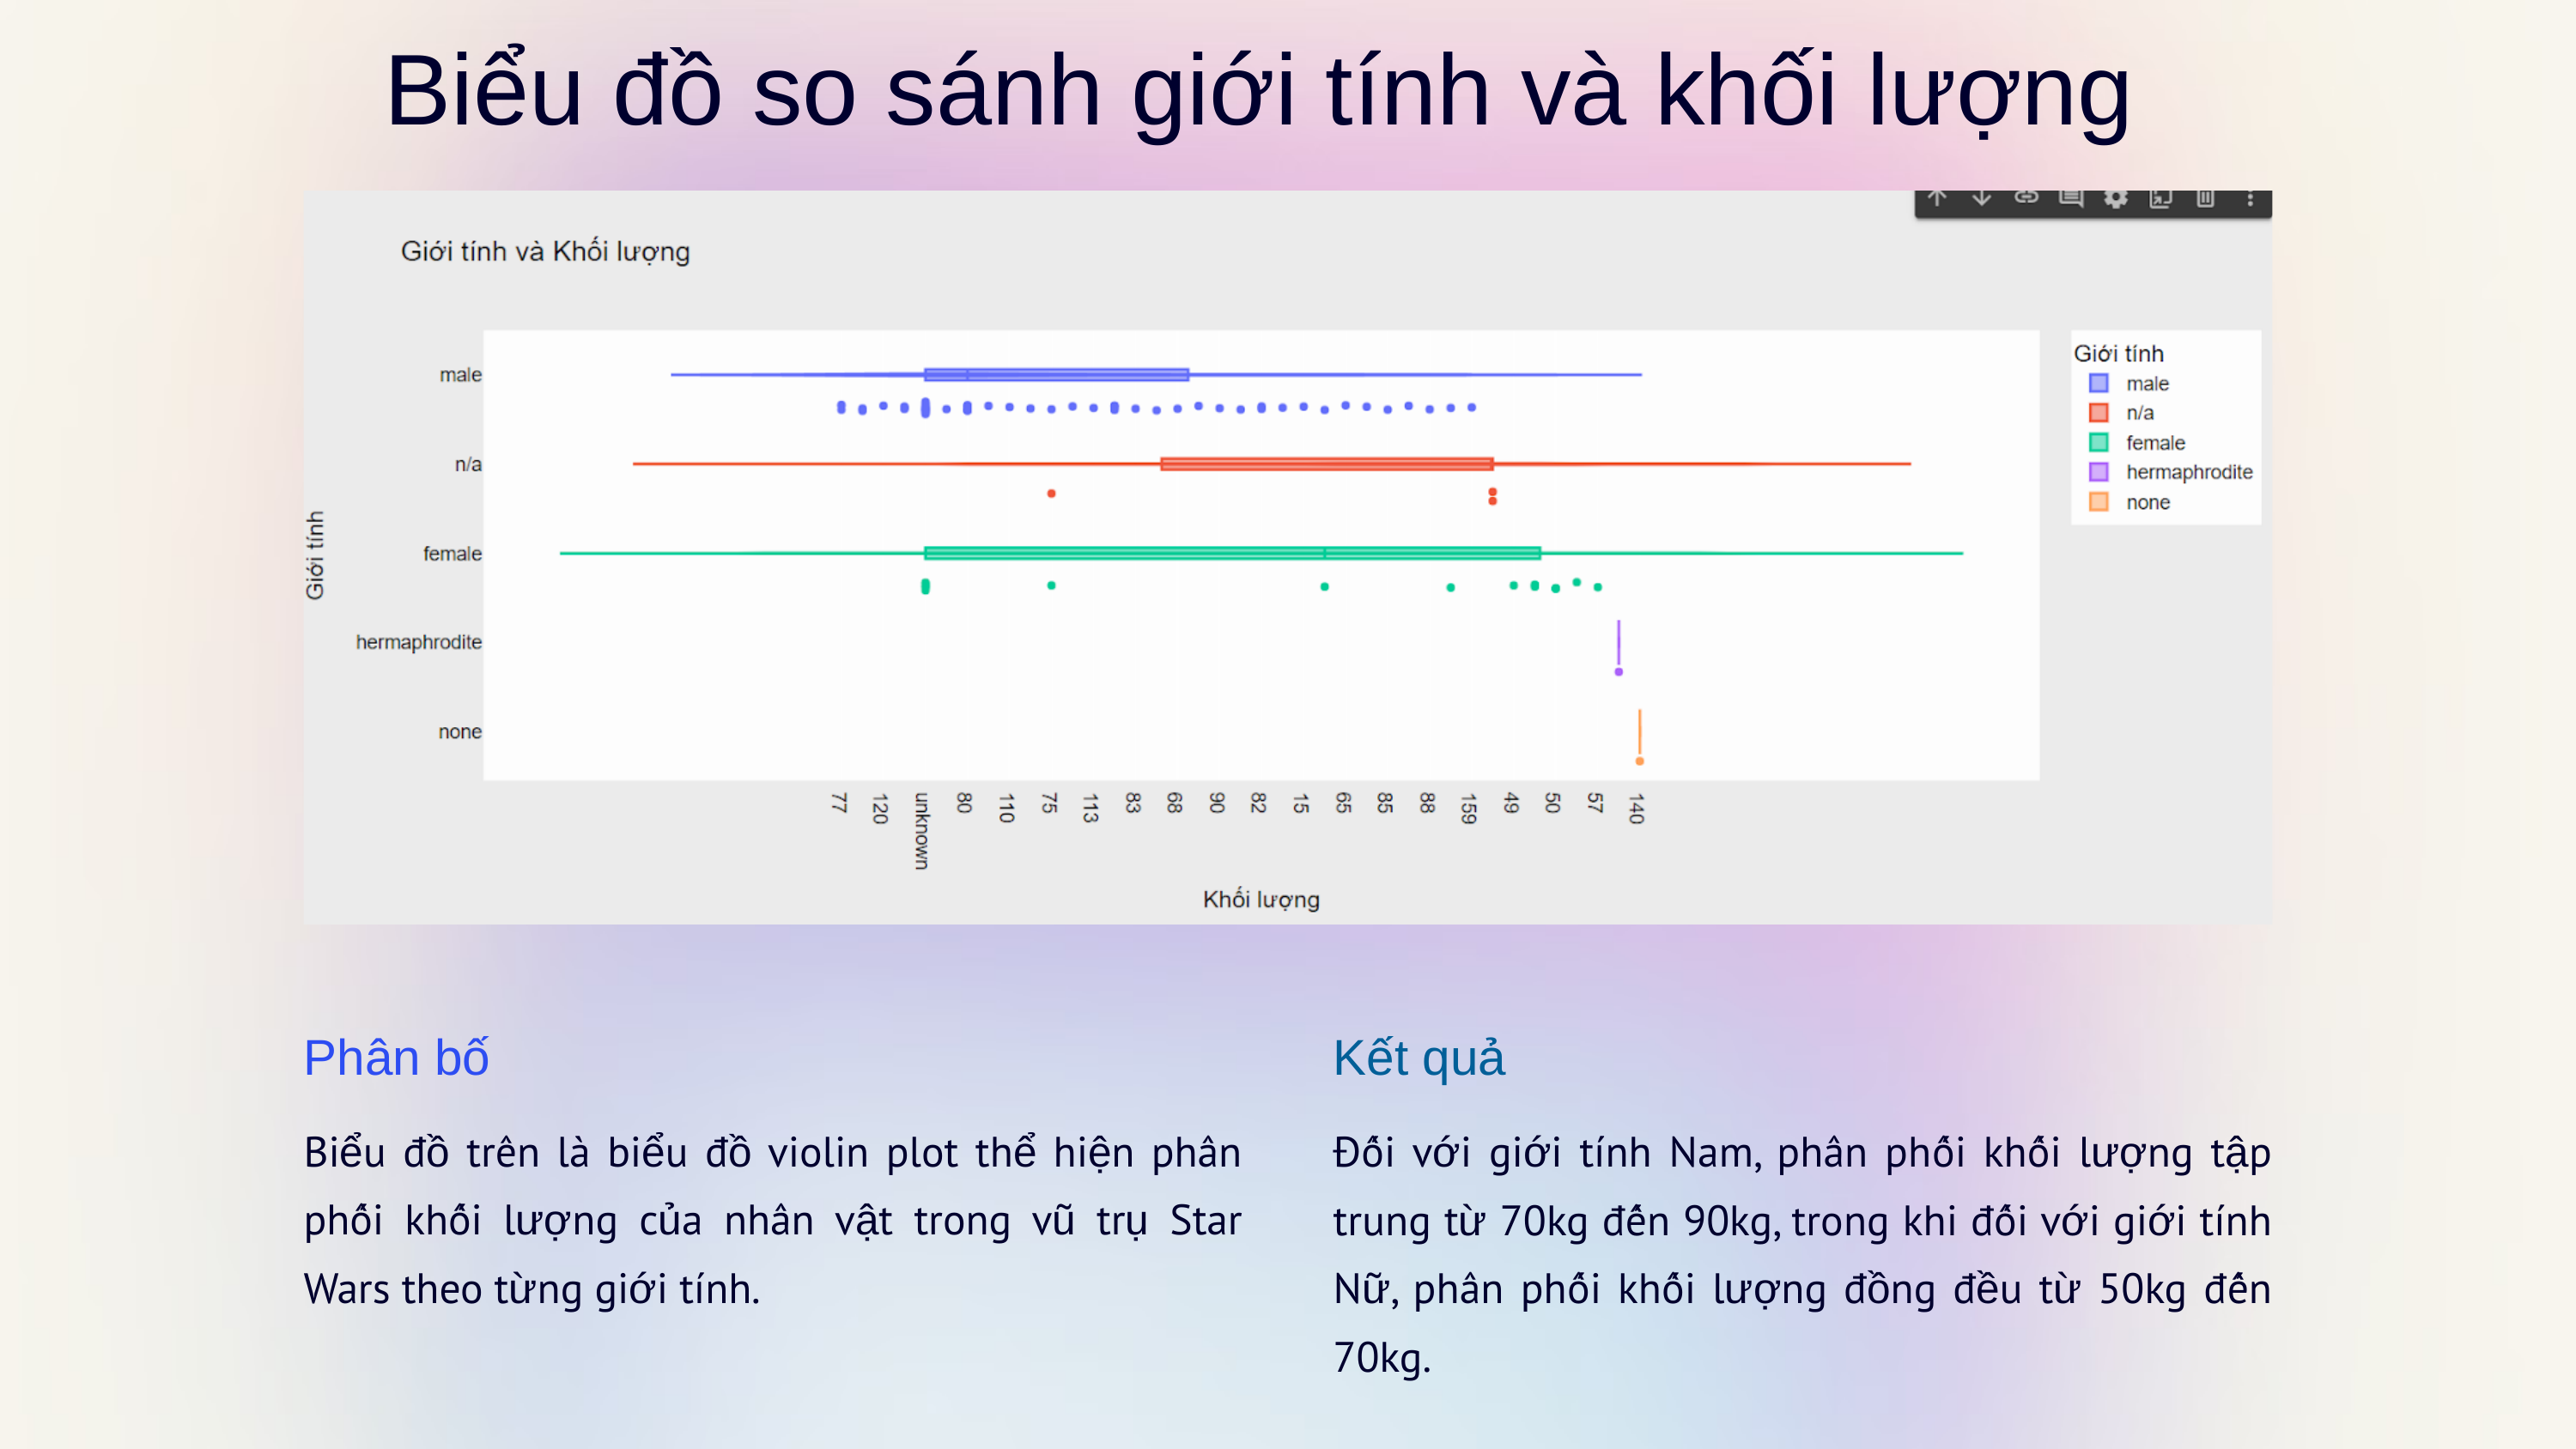

Biểu đồ so sánh giới tính và khối lượng

Phân bố
Biểu đồ trên là biểu đồ violin plot thể hiện phân phối khối lượng của nhân vật trong vũ trụ Star Wars theo từng giới tính.
Kết quả
Đối với giới tính Nam, phân phối khối lượng tập trung từ 70kg đến 90kg, trong khi đối với giới tính Nữ, phân phối khối lượng đồng đều từ 50kg đến 70kg.